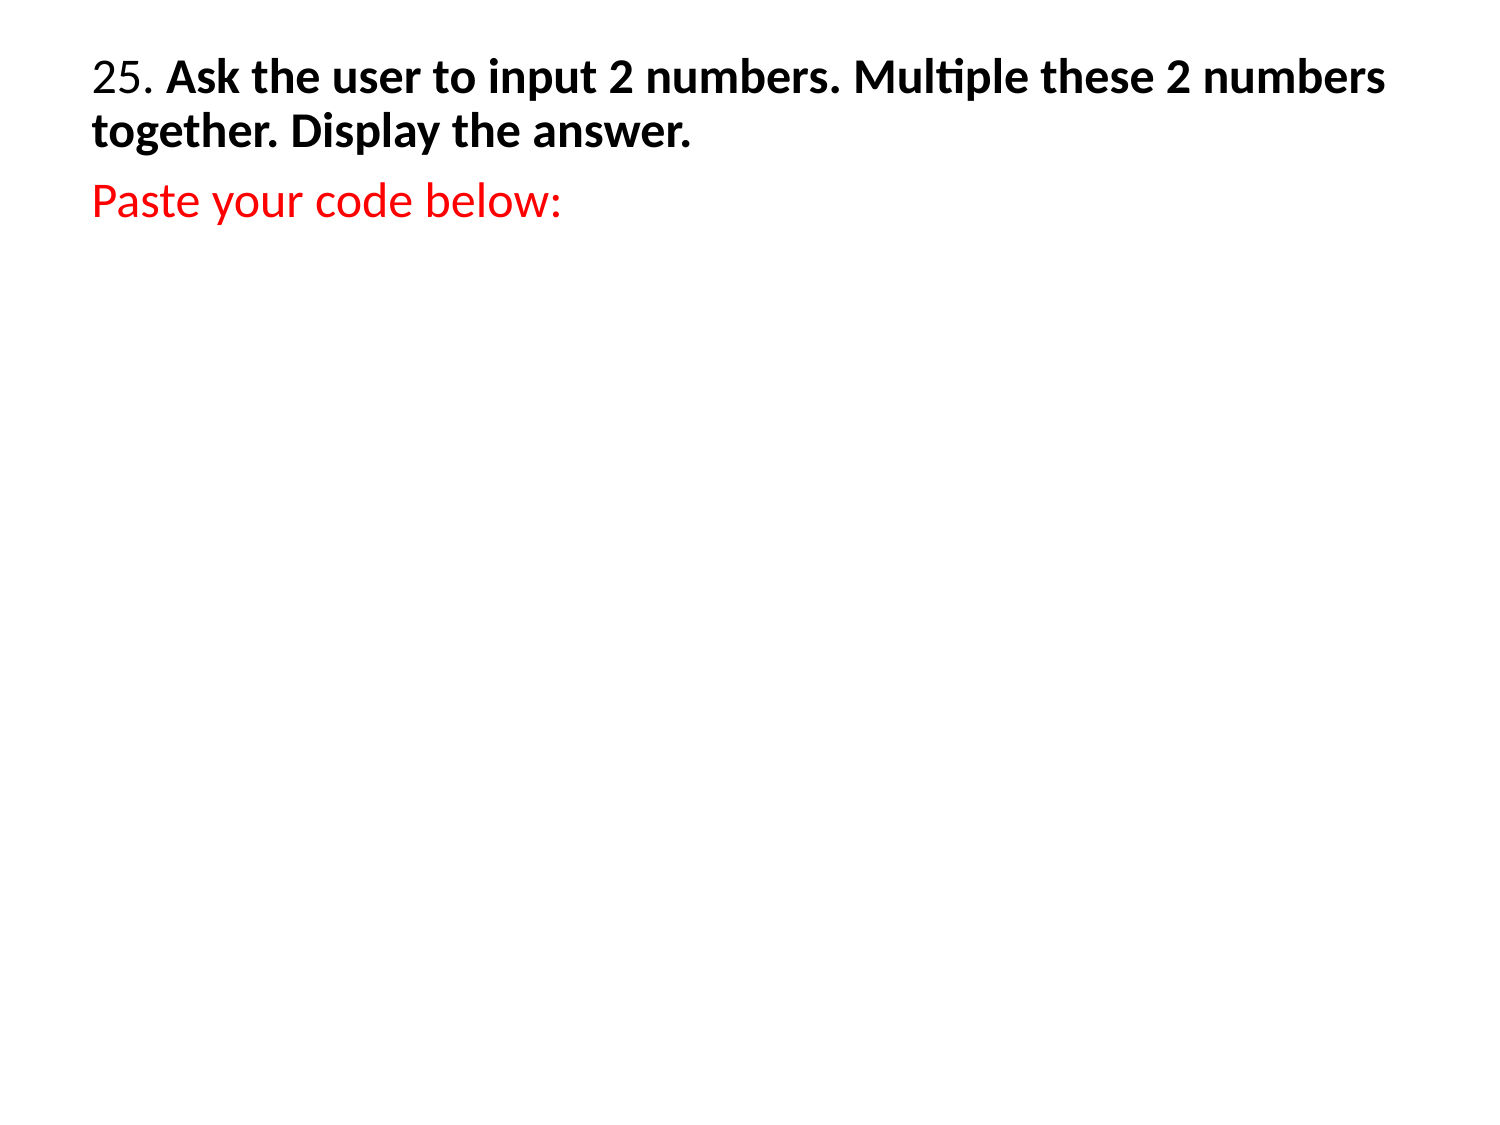

25. Ask the user to input 2 numbers. Multiple these 2 numbers together. Display the answer.
Paste your code below: